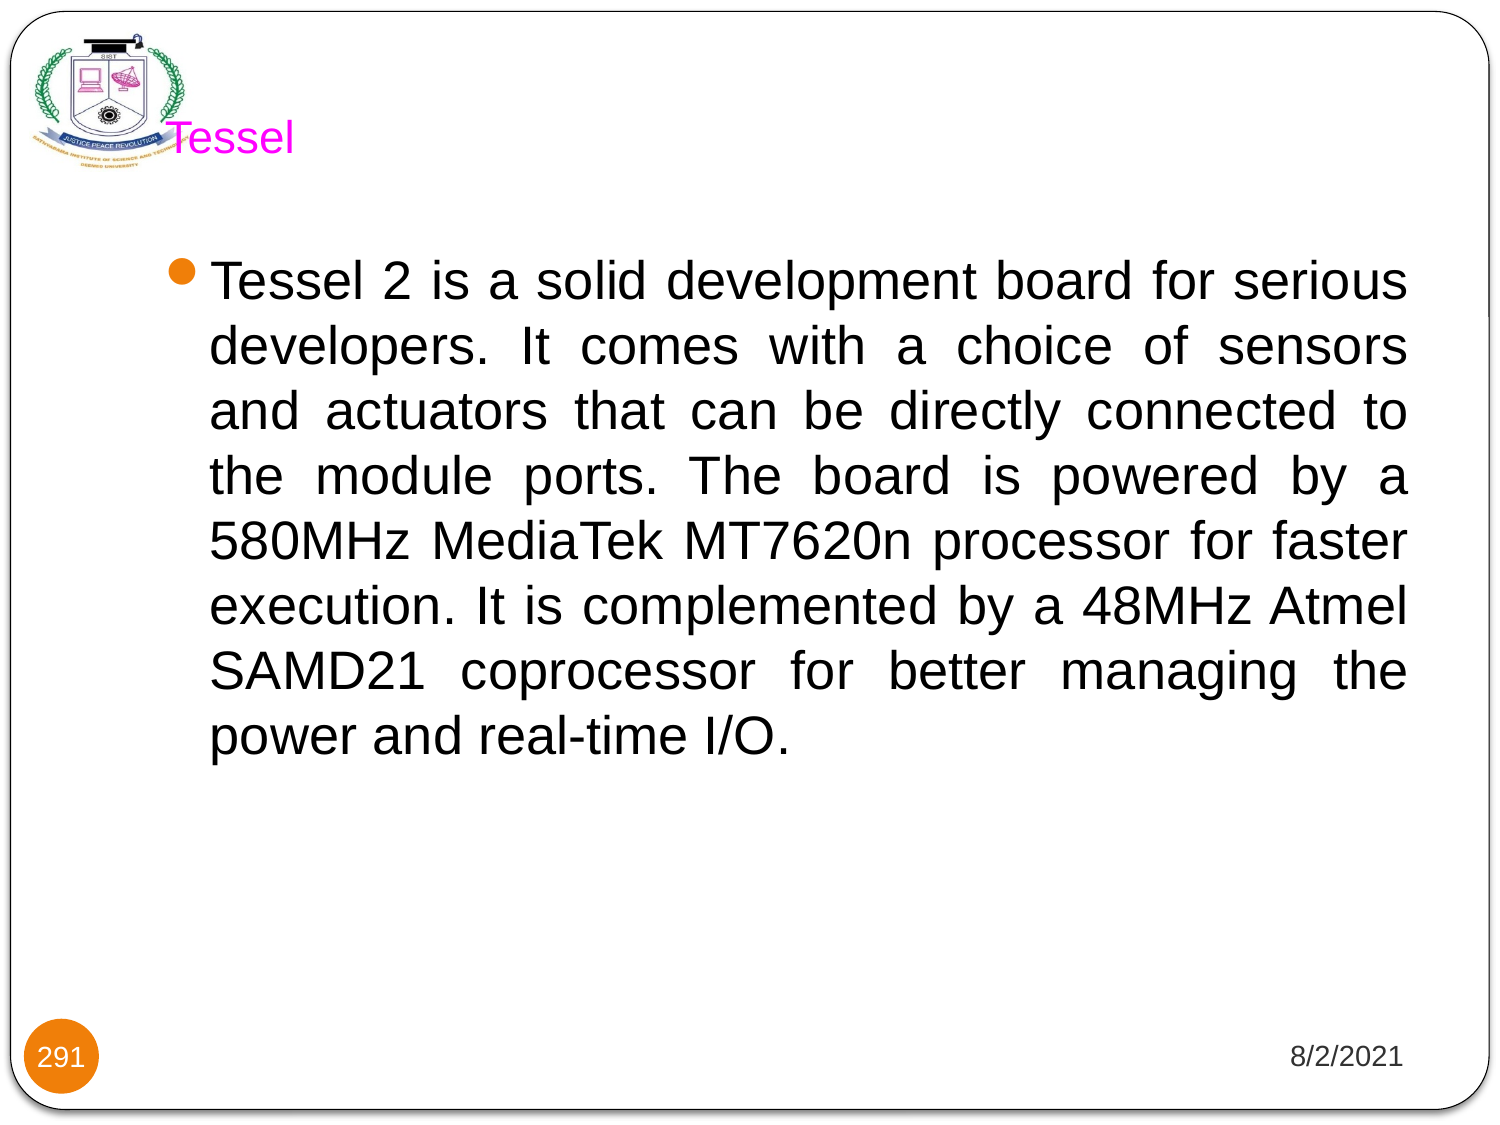

# Tessel
Tessel 2 is a solid development board for serious developers. It comes with a choice of sensors and actuators that can be directly connected to the module ports. The board is powered by a 580MHz MediaTek MT7620n processor for faster execution. It is complemented by a 48MHz Atmel SAMD21 coprocessor for better managing the power and real-time I/O.

8/2/2021
291